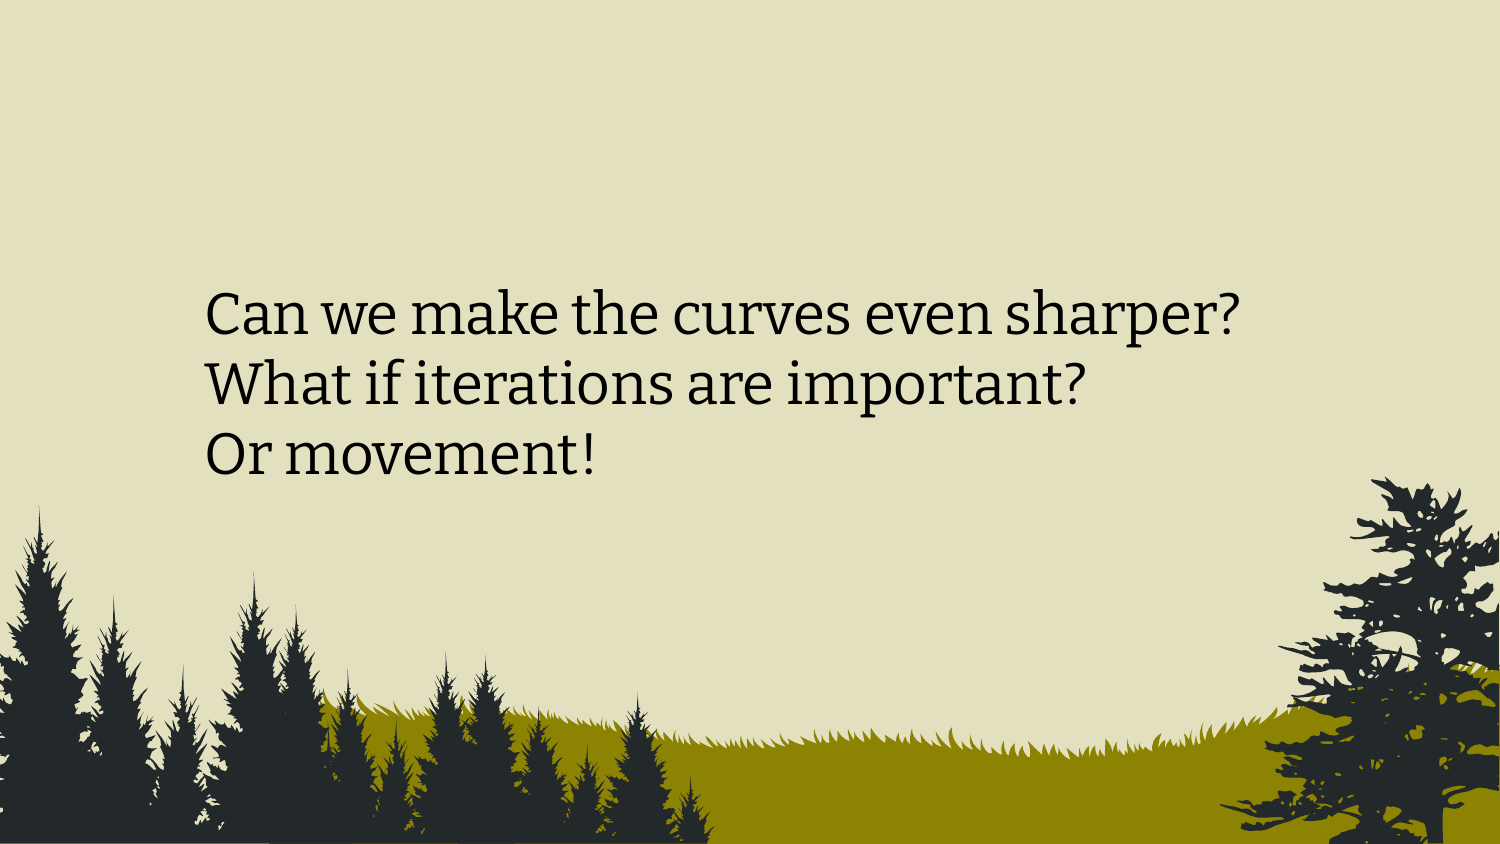

Can we make the curves even sharper?
What if iterations are important?
Or movement!